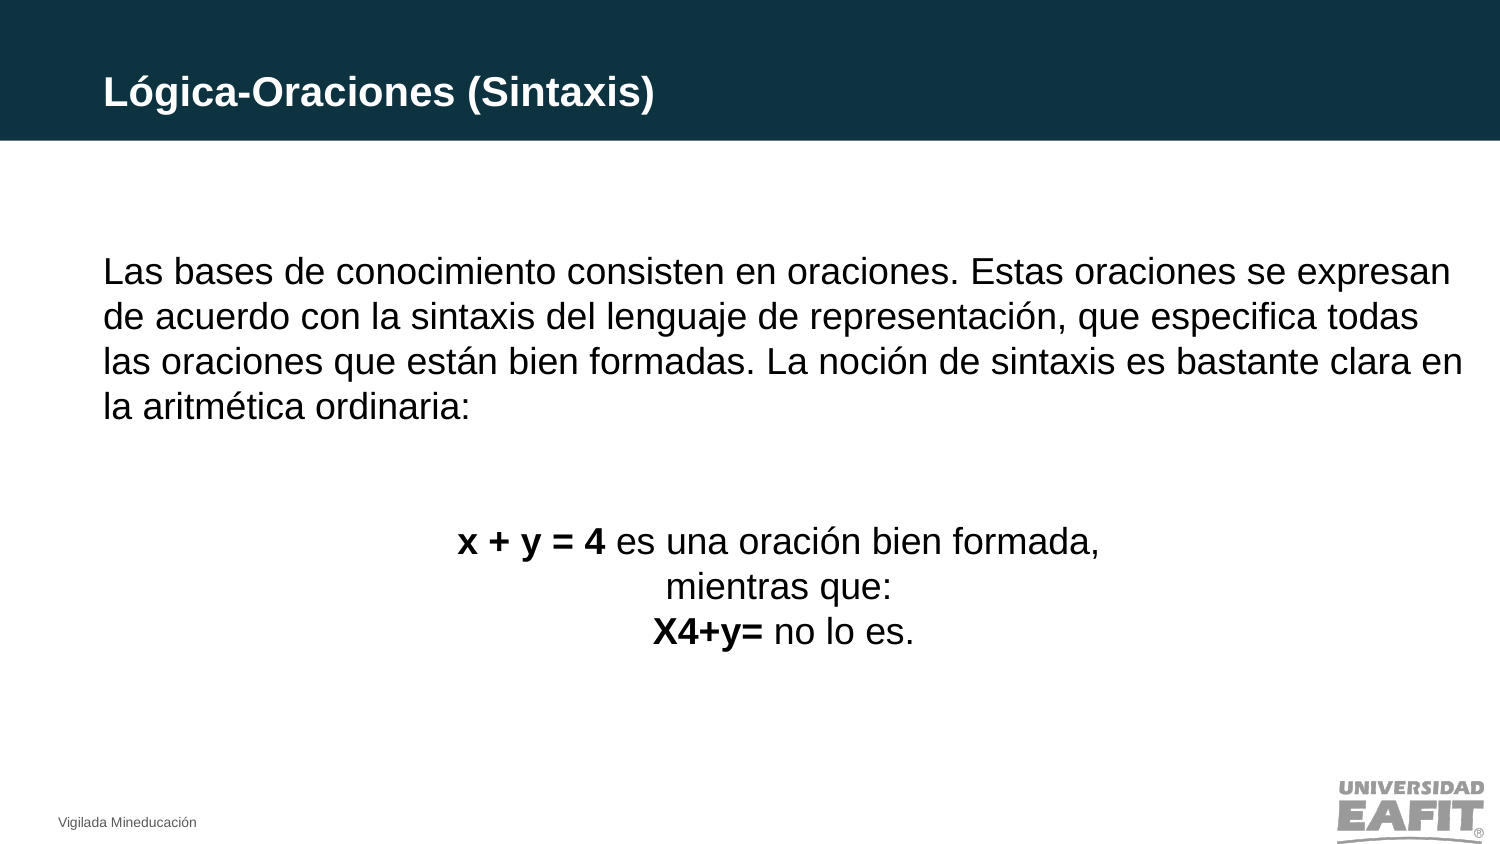

Lógica-Oraciones (Sintaxis)
Las bases de conocimiento consisten en oraciones. Estas oraciones se expresan de acuerdo con la sintaxis del lenguaje de representación, que especifica todas las oraciones que están bien formadas. La noción de sintaxis es bastante clara en la aritmética ordinaria:

x + y = 4 es una oración bien formada,
mientras que:
X4+y= no lo es.